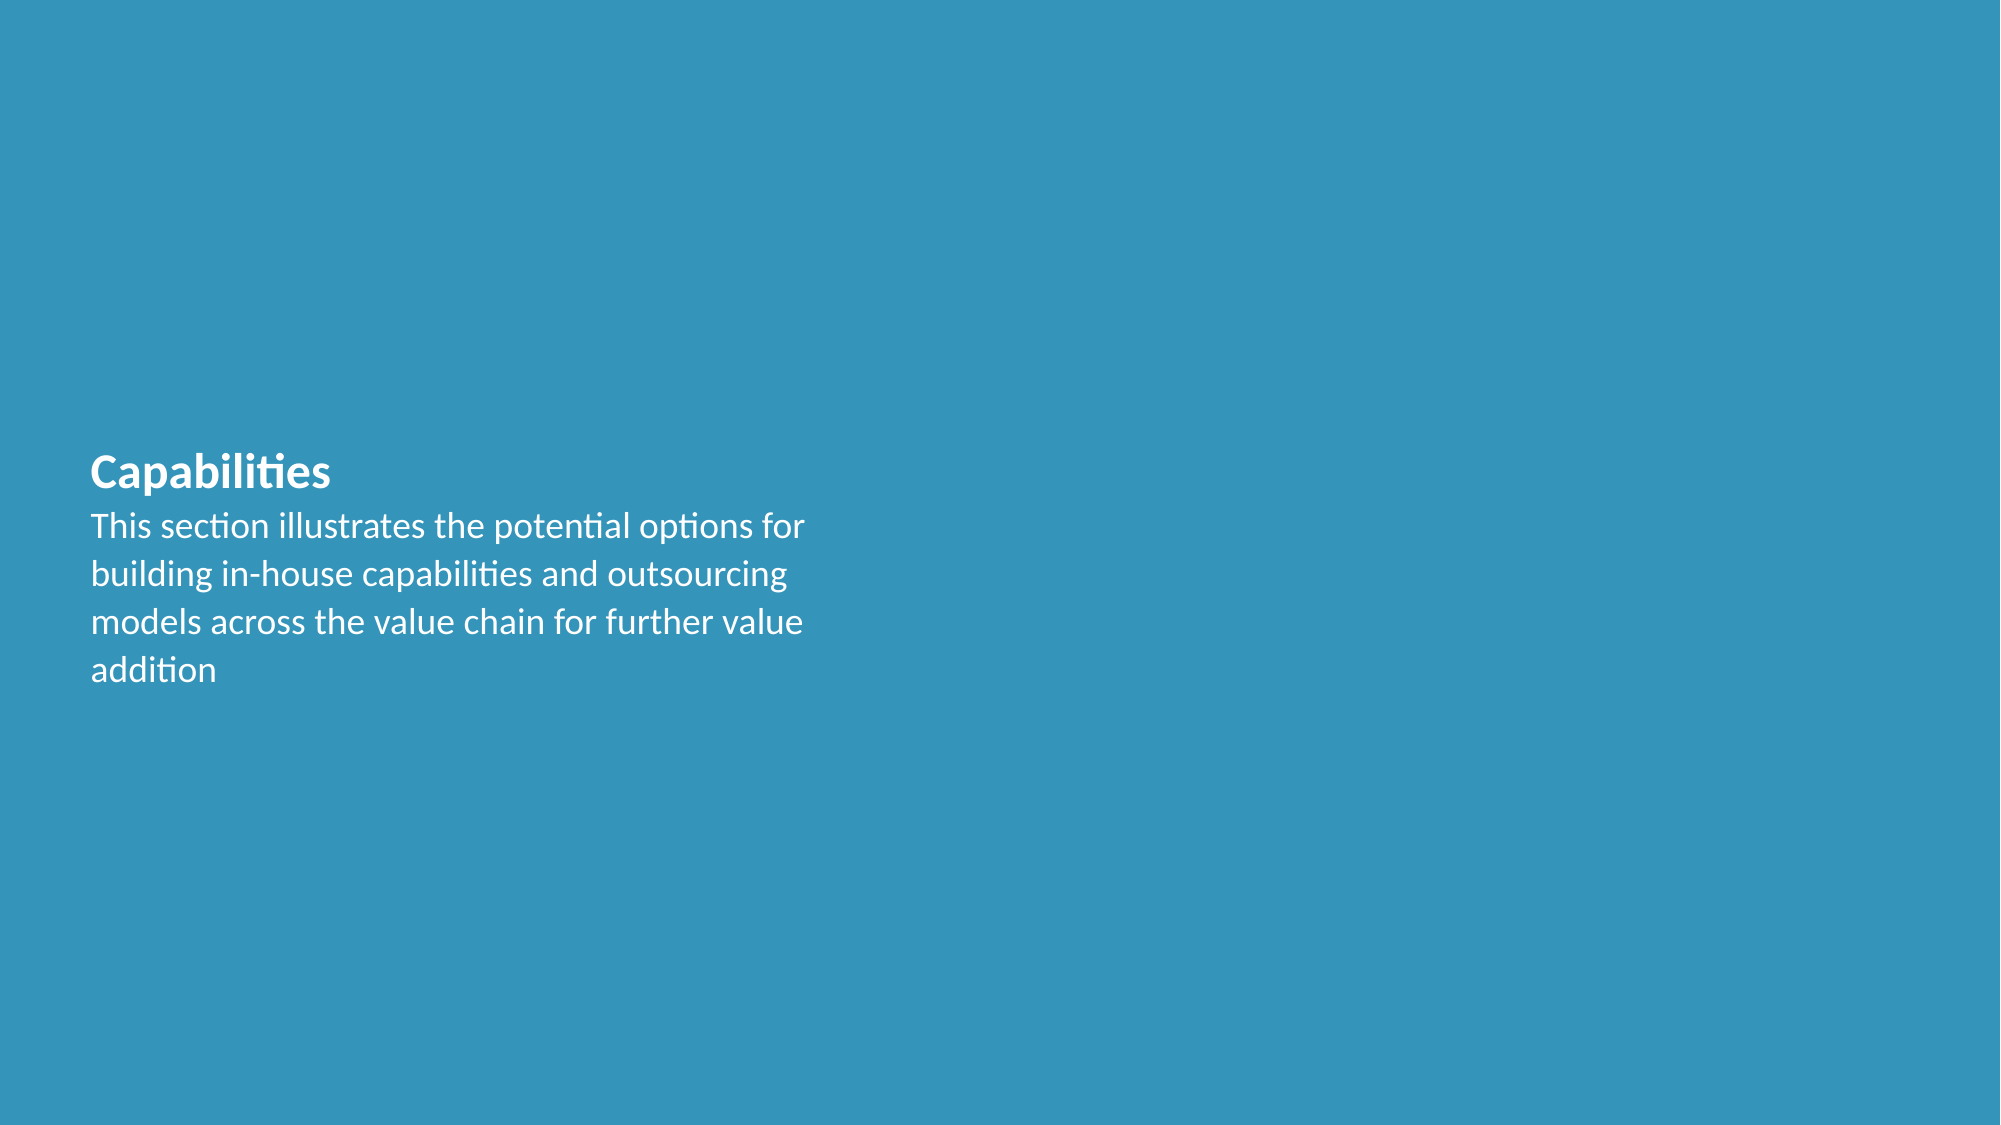

#

Capabilities
This section illustrates the potential options for building in-house capabilities and outsourcing models across the value chain for further value addition